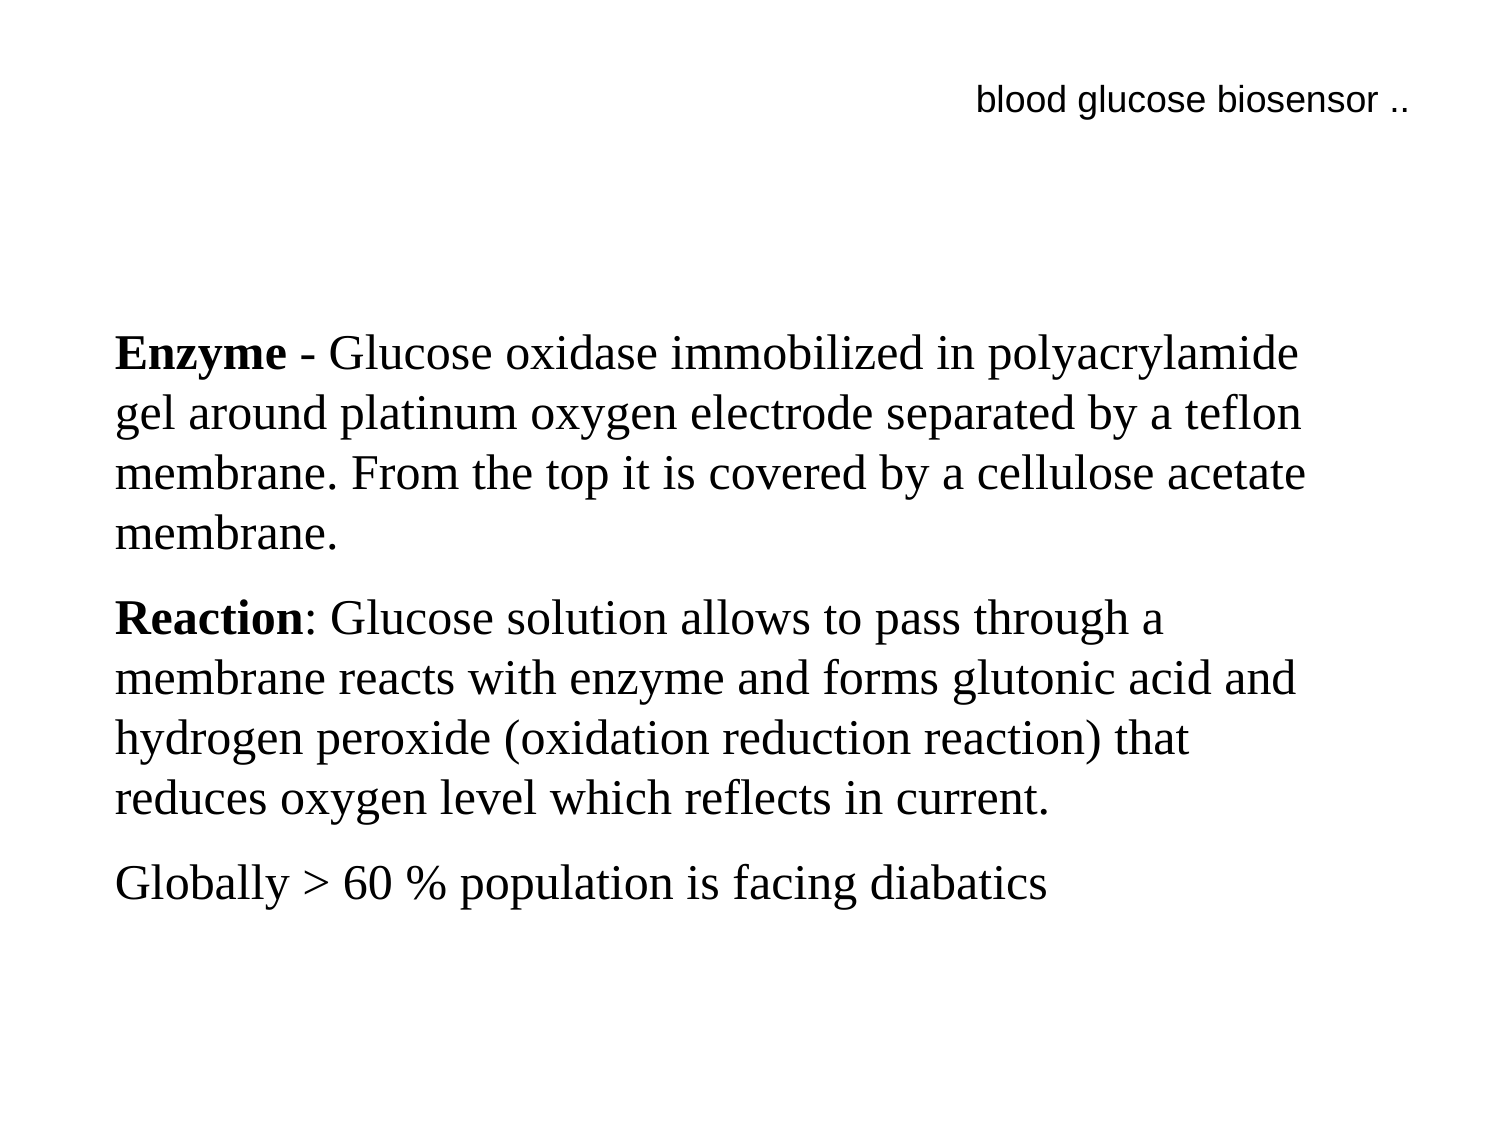

blood glucose biosensor ..
Enzyme - Glucose oxidase immobilized in polyacrylamide gel around platinum oxygen electrode separated by a teflon membrane. From the top it is covered by a cellulose acetate membrane.
Reaction: Glucose solution allows to pass through a membrane reacts with enzyme and forms glutonic acid and hydrogen peroxide (oxidation reduction reaction) that reduces oxygen level which reflects in current.
Globally > 60 % population is facing diabatics